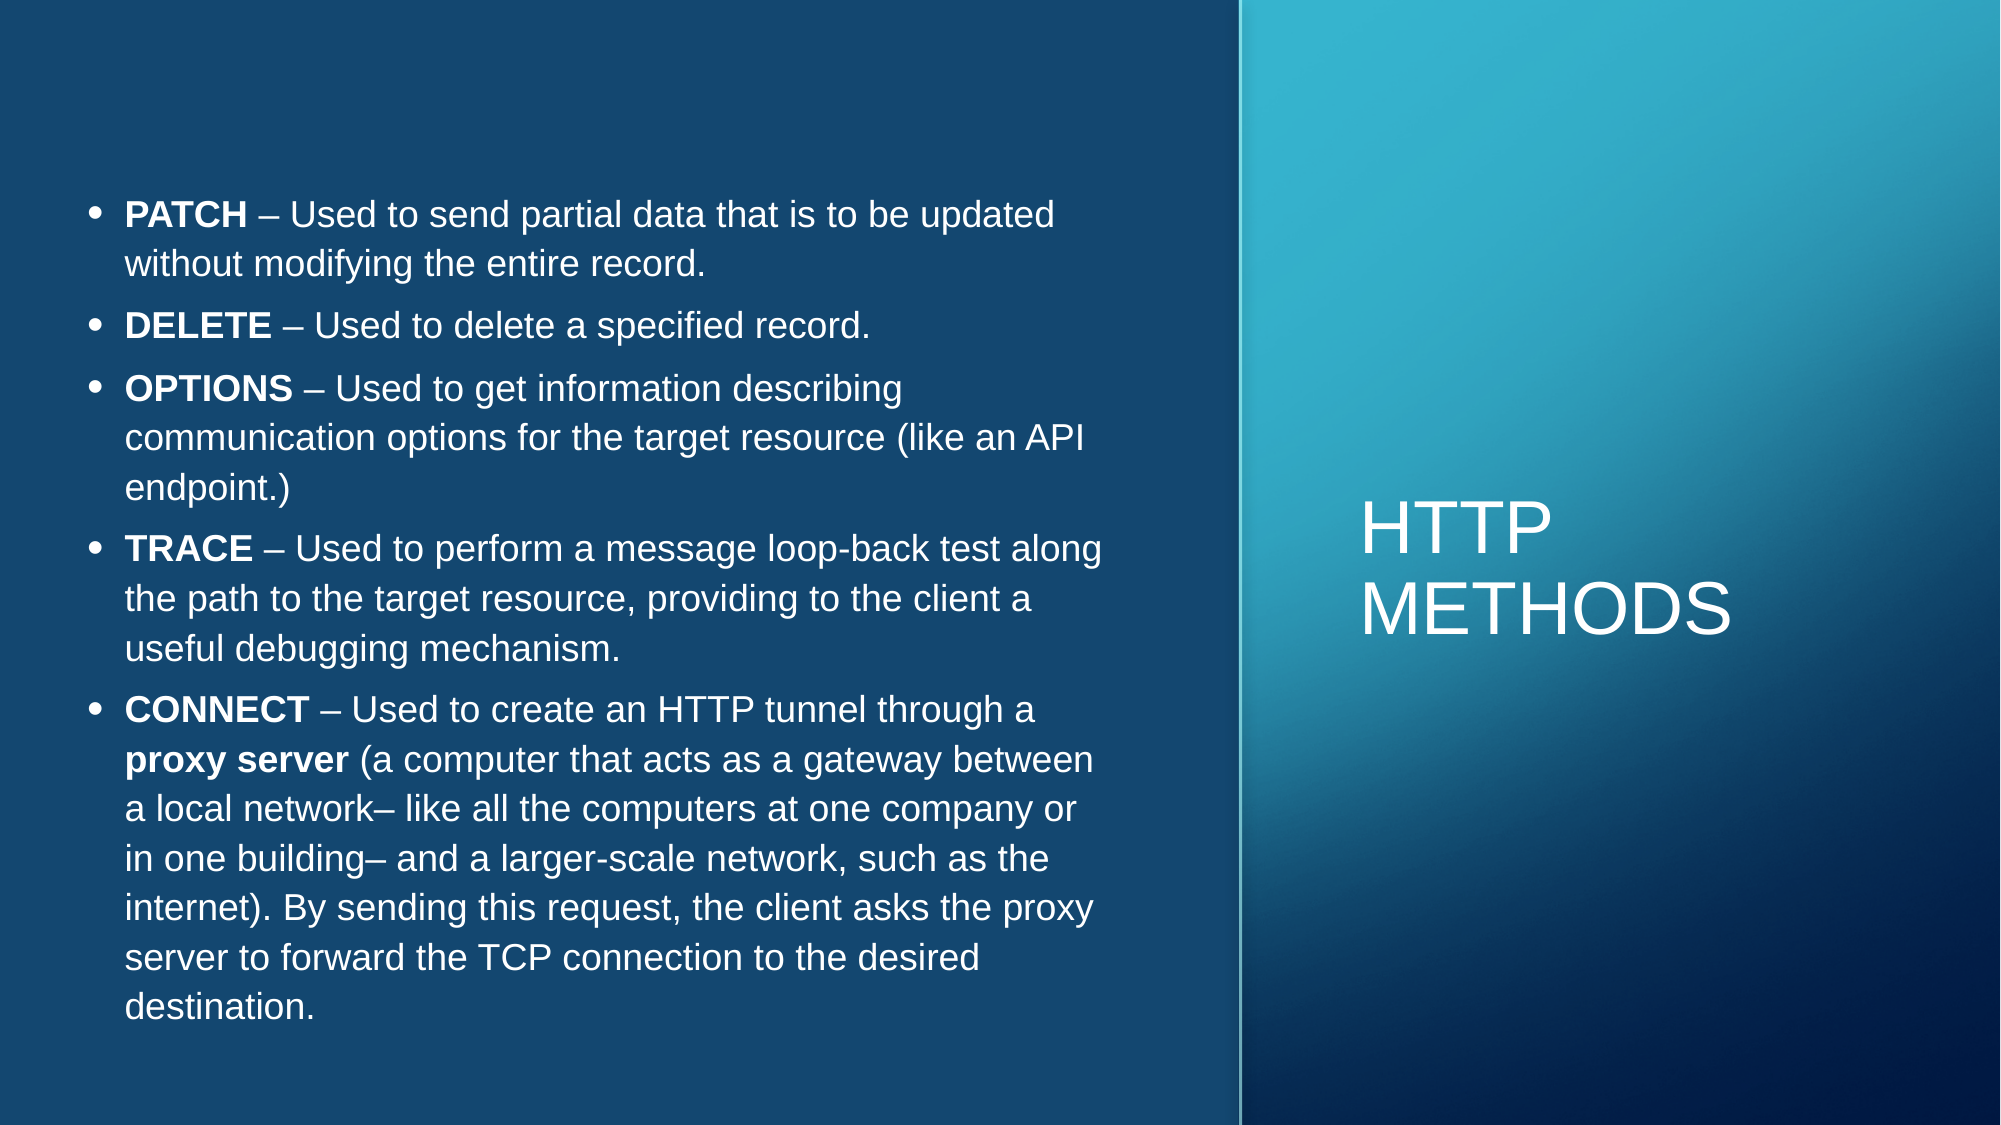

PATCH – Used to send partial data that is to be updated without modifying the entire record.
DELETE – Used to delete a specified record.
OPTIONS – Used to get information describing communication options for the target resource (like an API endpoint.)
TRACE – Used to perform a message loop-back test along the path to the target resource, providing to the client a useful debugging mechanism.
CONNECT – Used to create an HTTP tunnel through a proxy server (a computer that acts as a gateway between a local network– like all the computers at one company or in one building– and a larger-scale network, such as the internet). By sending this request, the client asks the proxy server to forward the TCP connection to the desired destination.
# http methods